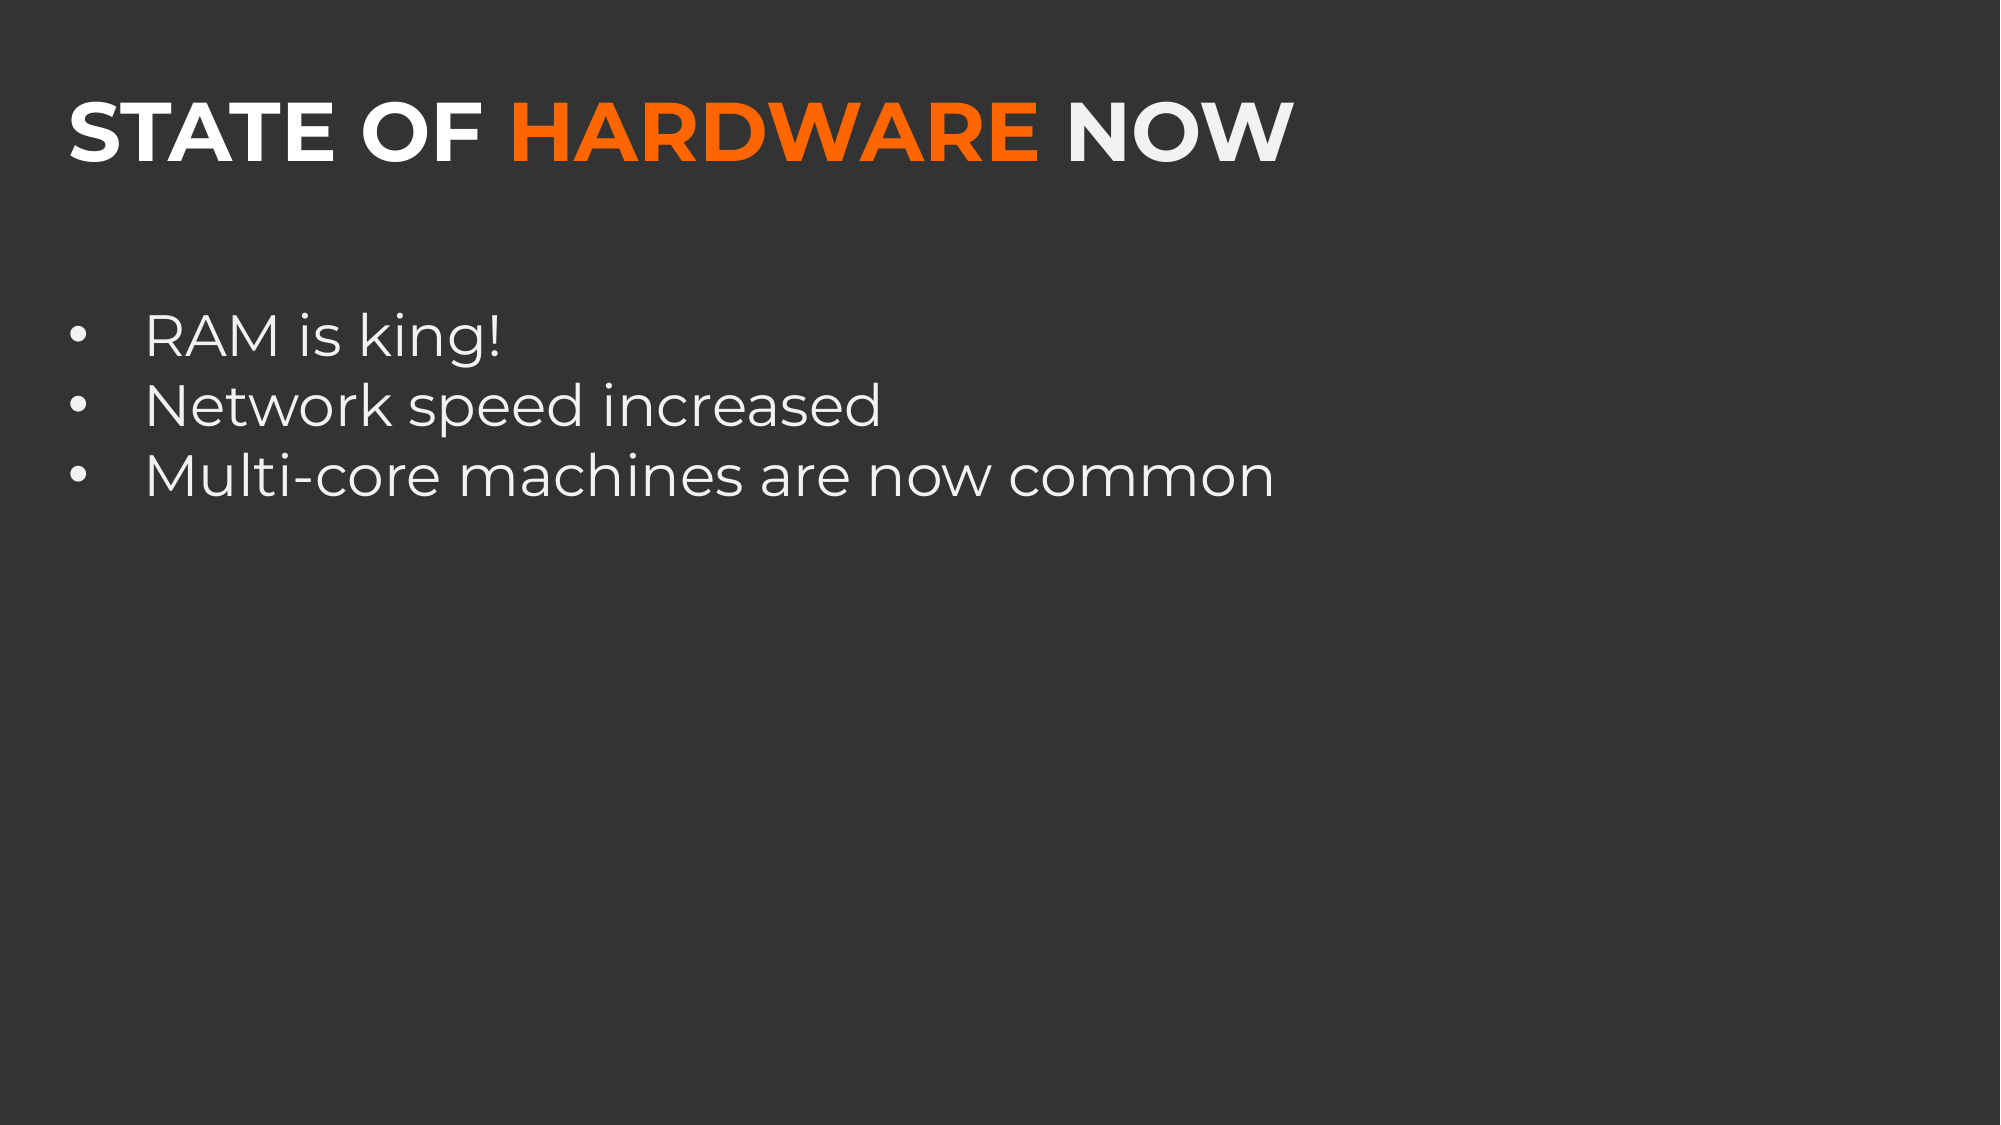

STATE OF HARDWARE NOW
RAM is king!
Network speed increased
Multi-core machines are now common